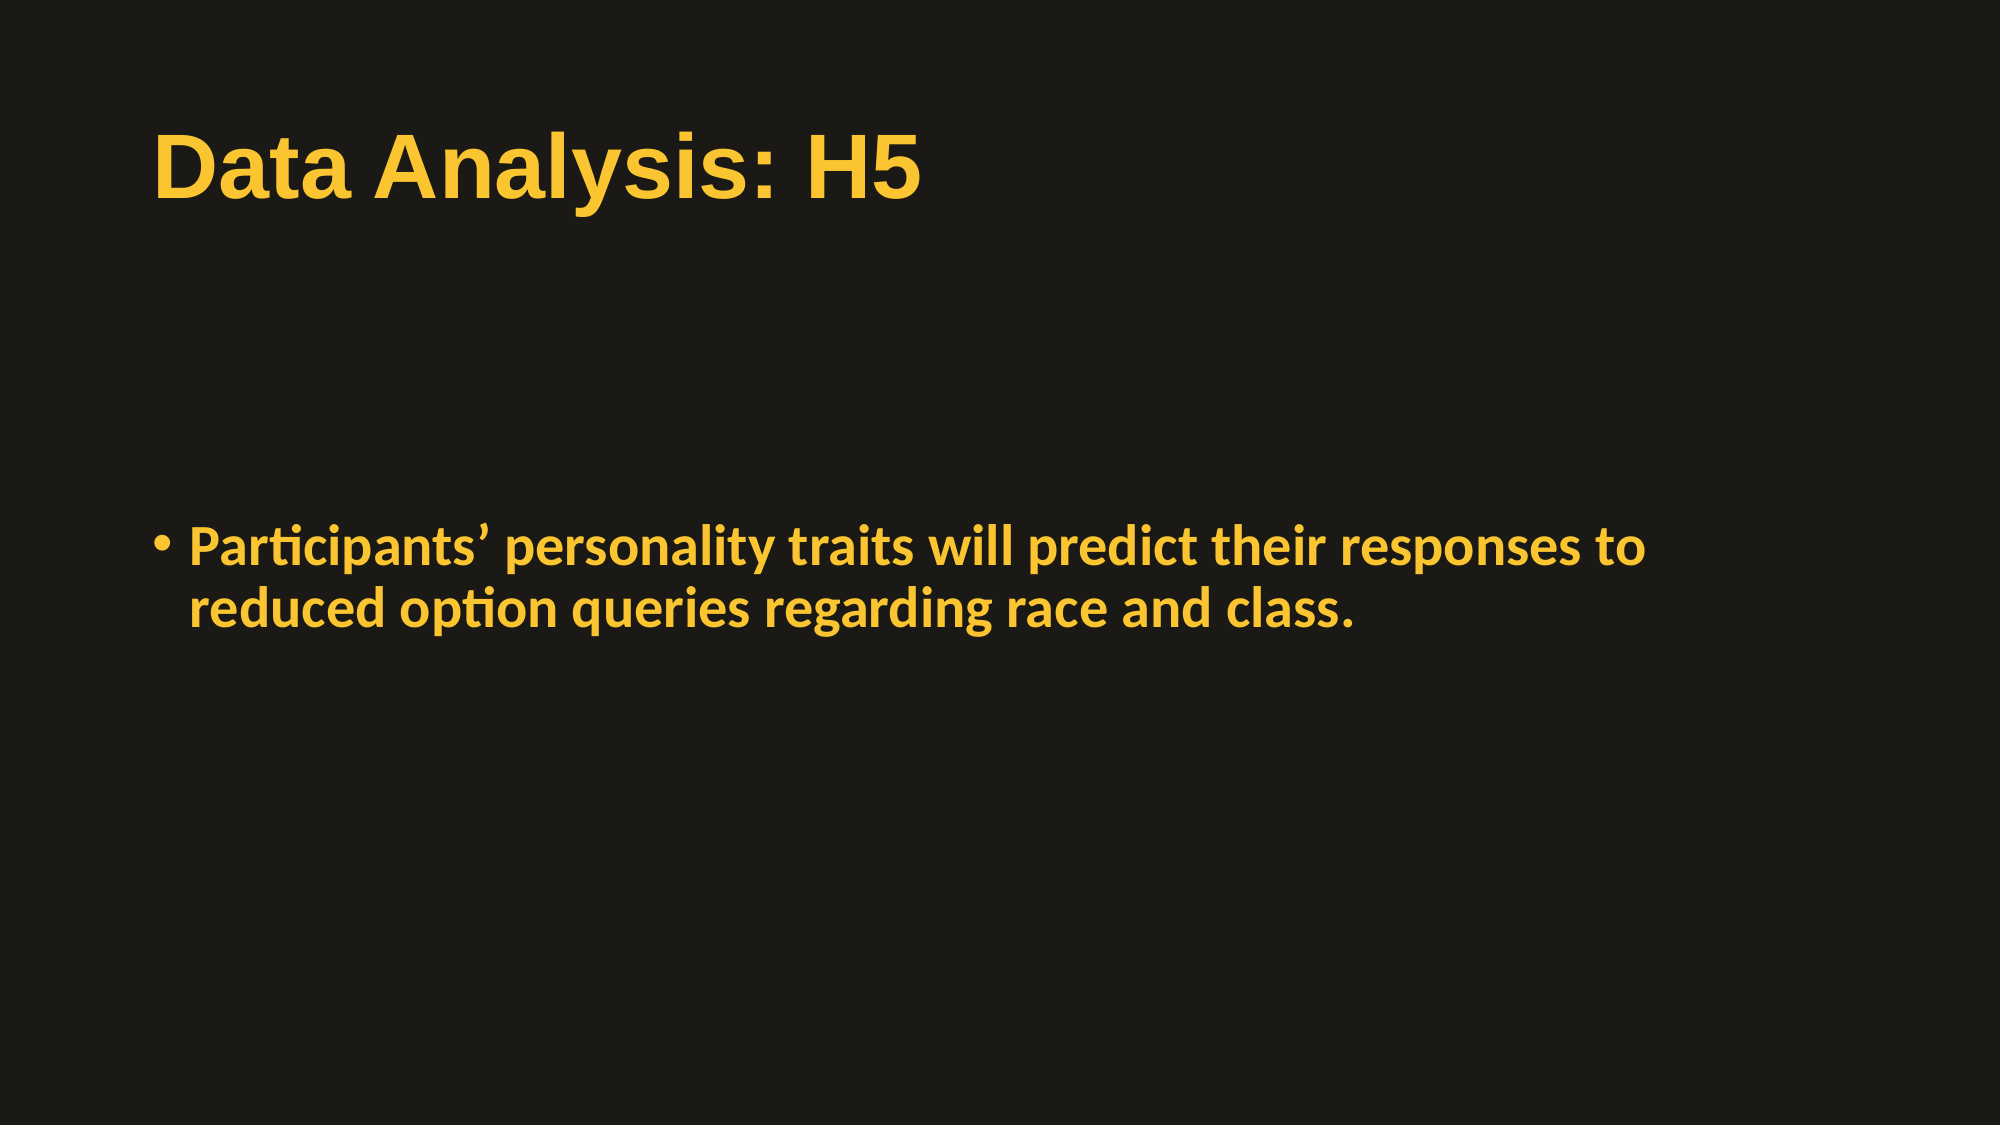

# Data Analysis: H5
Participants’ personality traits will predict their responses to reduced option queries regarding race and class.